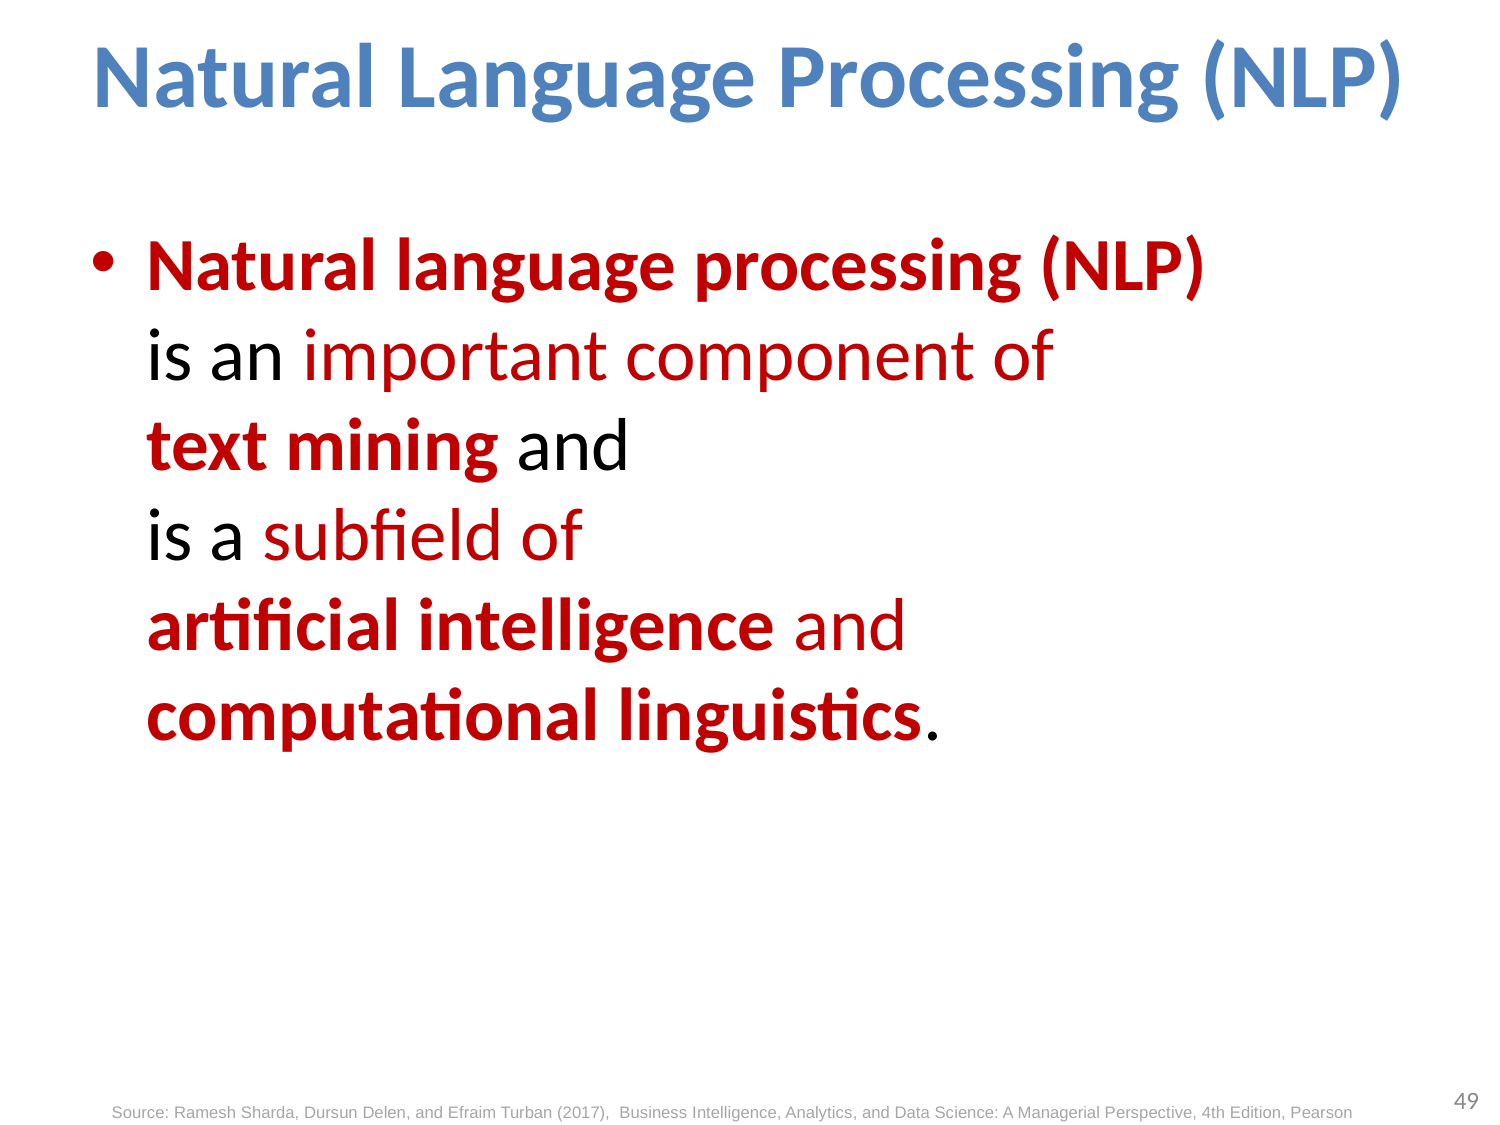

# Natural Language Processing (NLP)
Natural language processing (NLP)
is an important component of
text mining and
is a subfield of
artificial intelligence and
computational linguistics.
49
Source: Ramesh Sharda, Dursun Delen, and Efraim Turban (2017),  Business Intelligence, Analytics, and Data Science: A Managerial Perspective, 4th Edition, Pearson